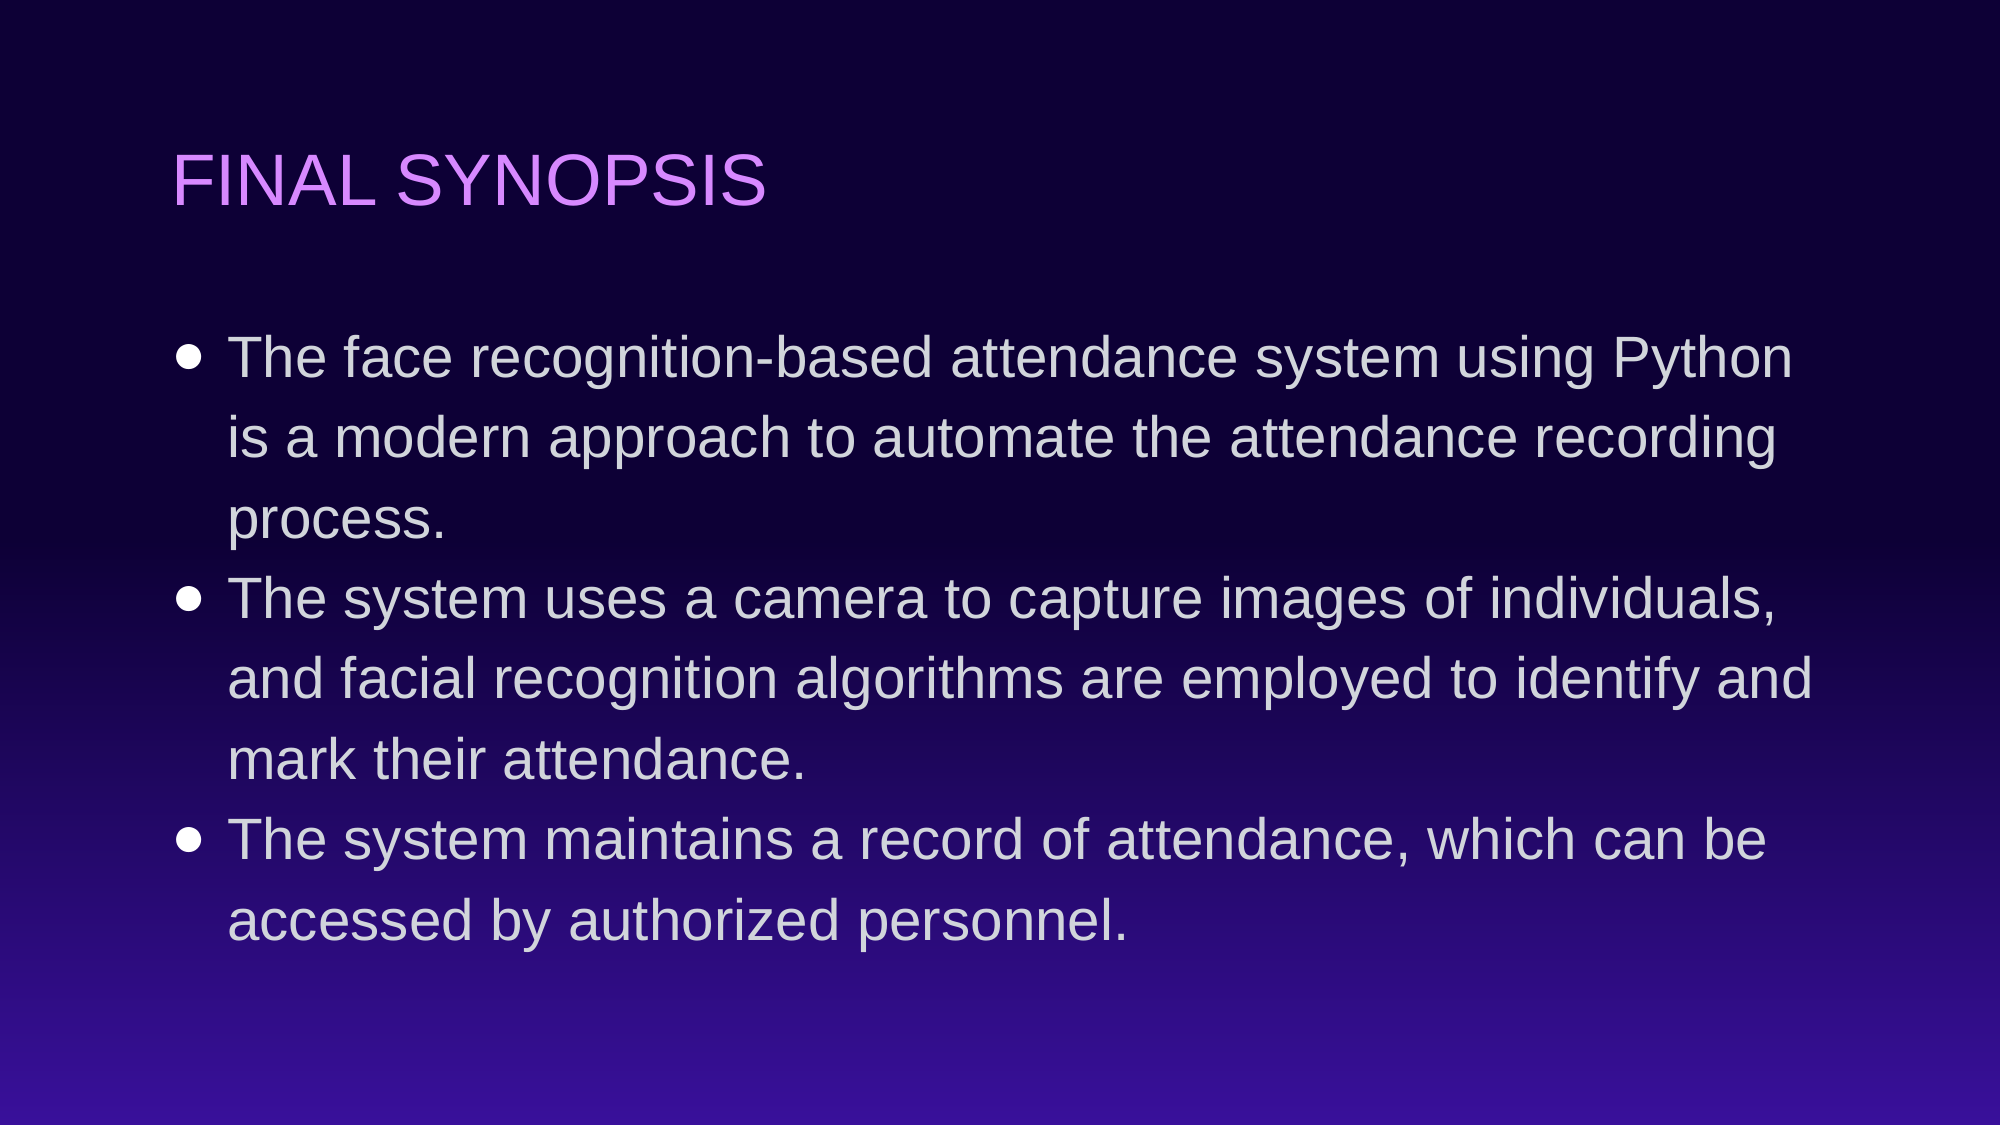

# FINAL SYNOPSIS
The face recognition-based attendance system using Python is a modern approach to automate the attendance recording process.
The system uses a camera to capture images of individuals, and facial recognition algorithms are employed to identify and mark their attendance.
The system maintains a record of attendance, which can be accessed by authorized personnel.